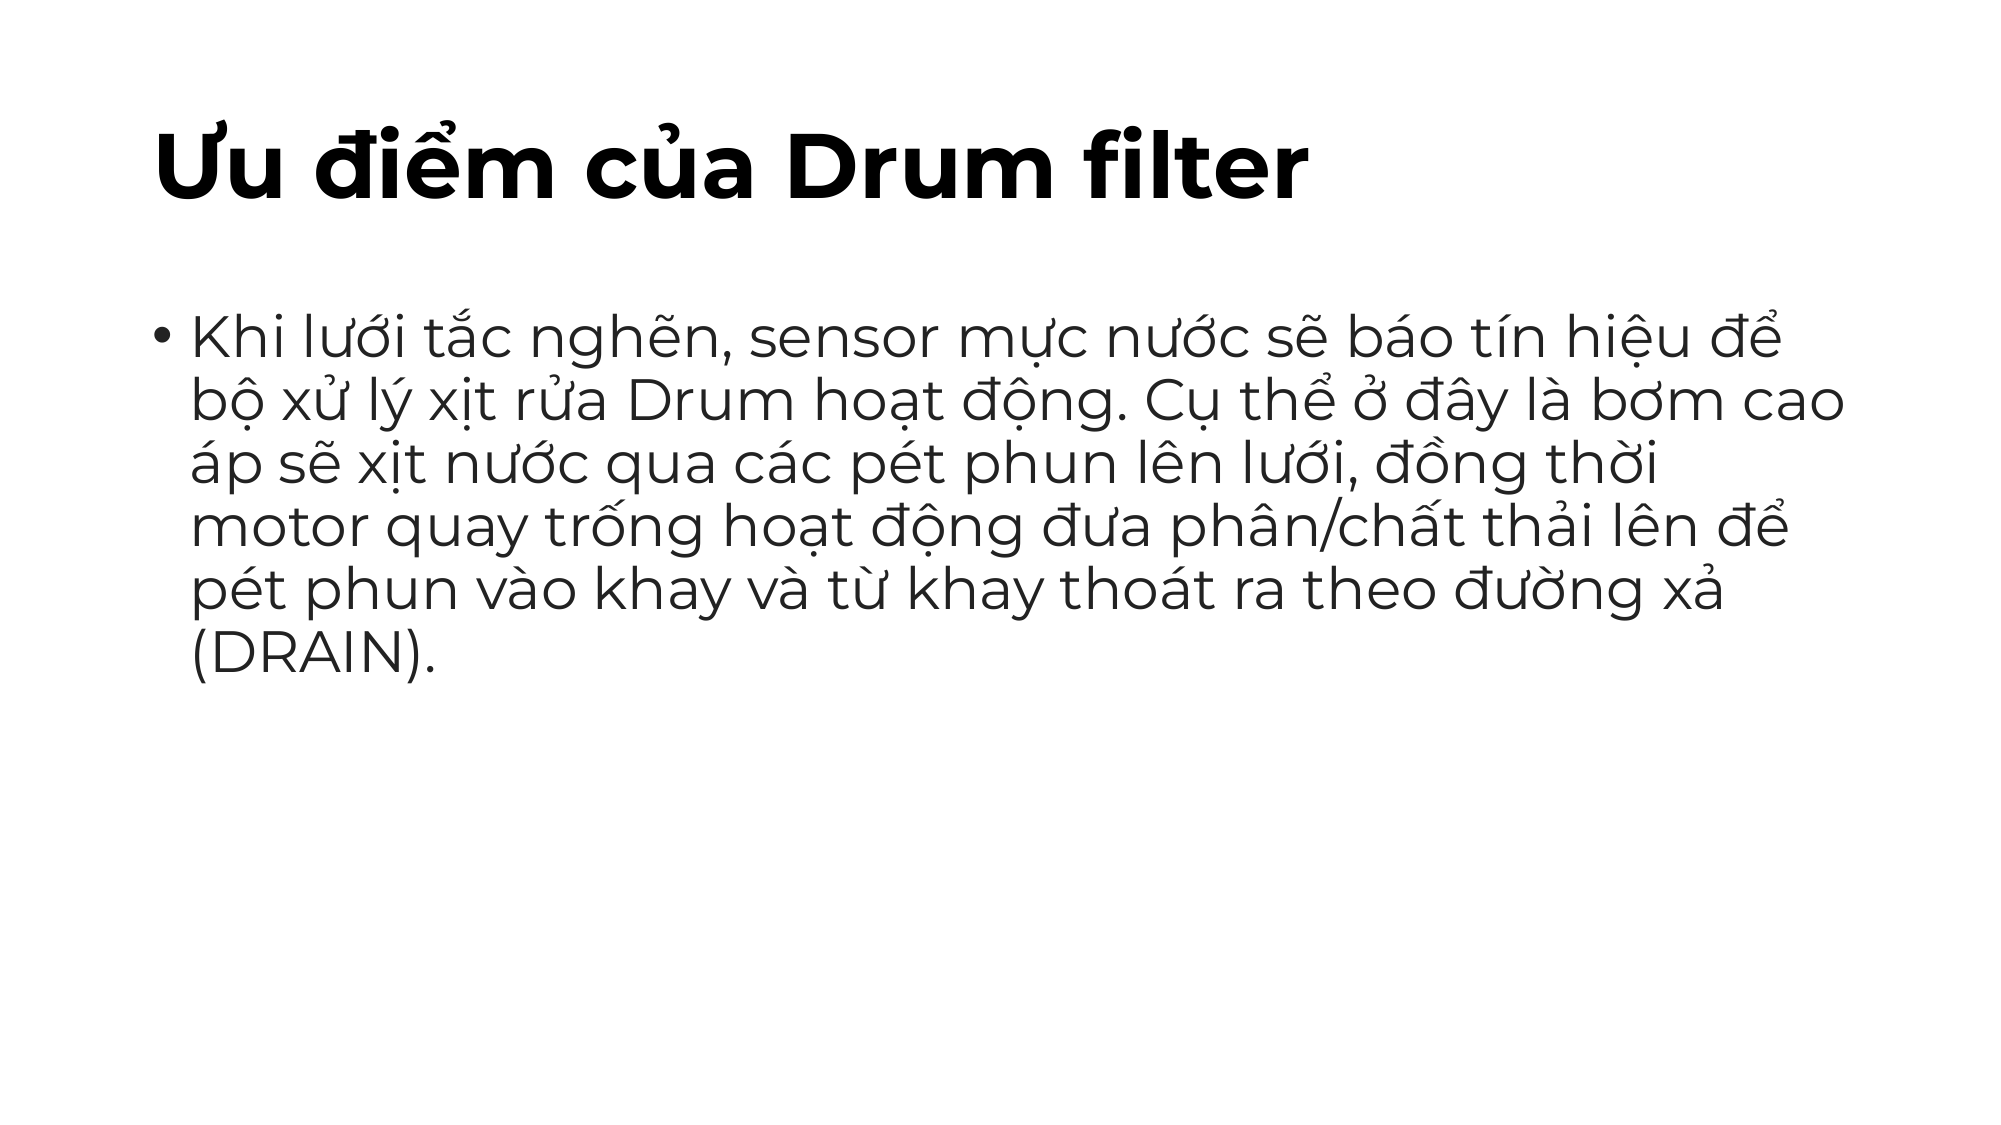

# Ưu điểm của Drum filter
Khi lưới tắc nghẽn, sensor mực nước sẽ báo tín hiệu để bộ xử lý xịt rửa Drum hoạt động. Cụ thể ở đây là bơm cao áp sẽ xịt nước qua các pét phun lên lưới, đồng thời motor quay trống hoạt động đưa phân/chất thải lên để pét phun vào khay và từ khay thoát ra theo đường xả (DRAIN).